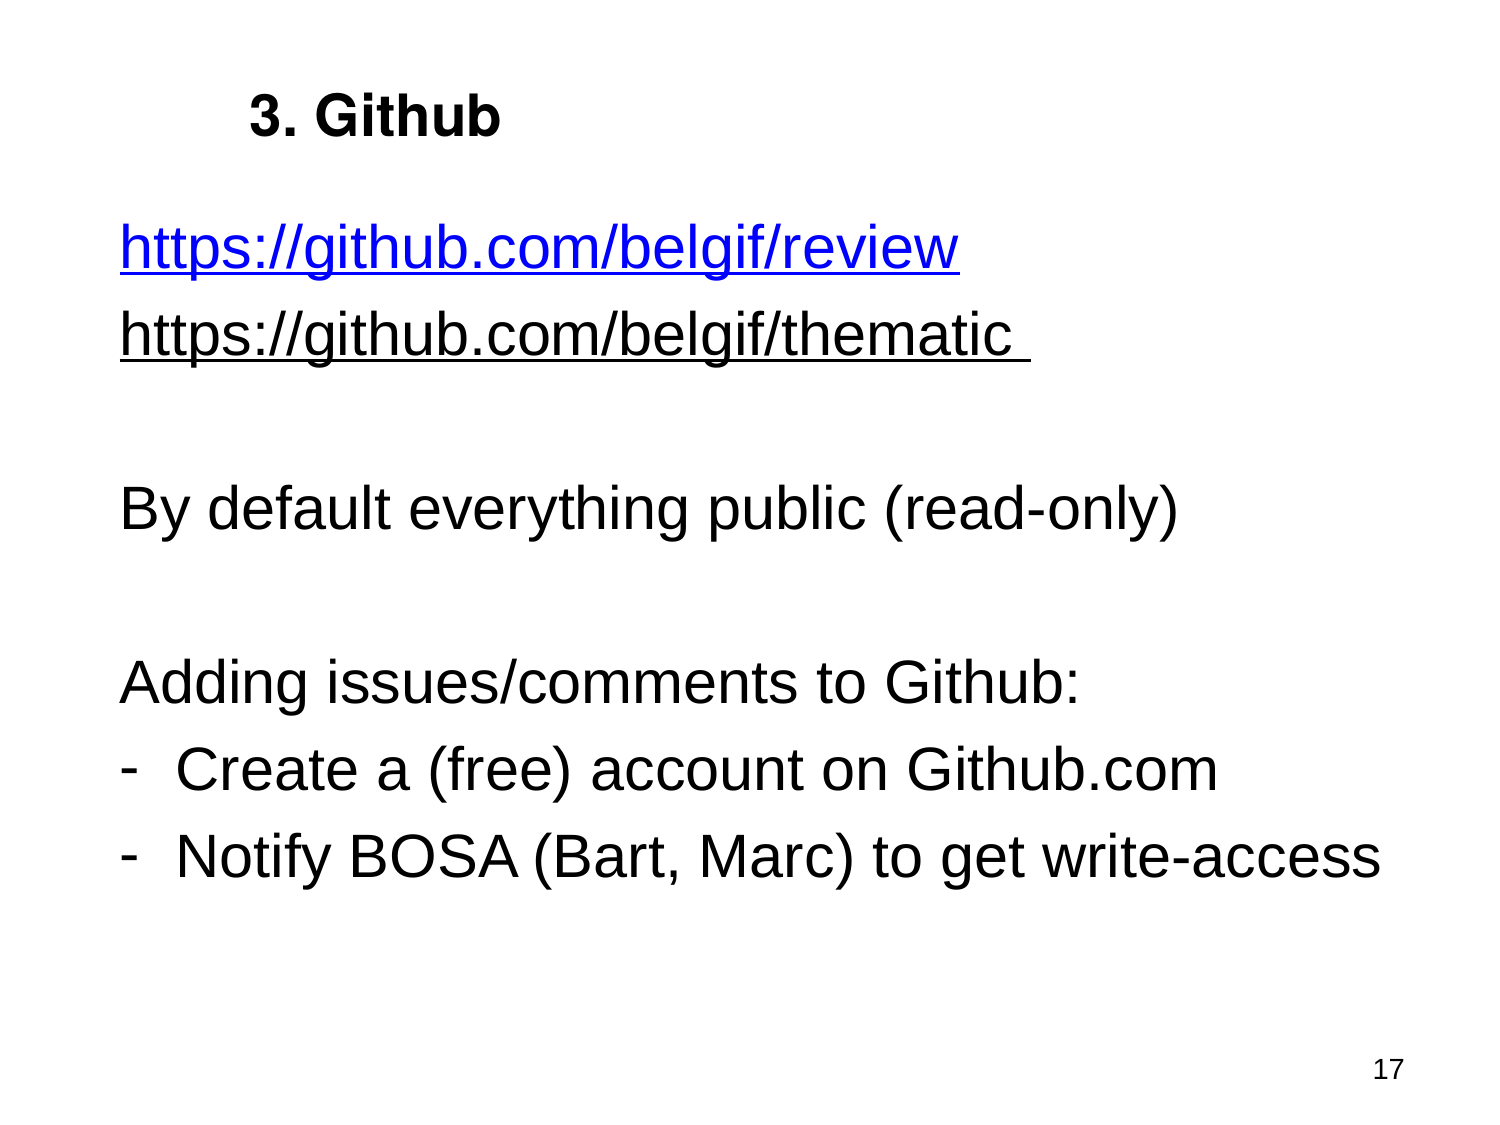

3. Github
https://github.com/belgif/review
https://github.com/belgif/thematic

By default everything public (read-only)

Adding issues/comments to Github:
Create a (free) account on Github.com
Notify BOSA (Bart, Marc) to get write-access
17